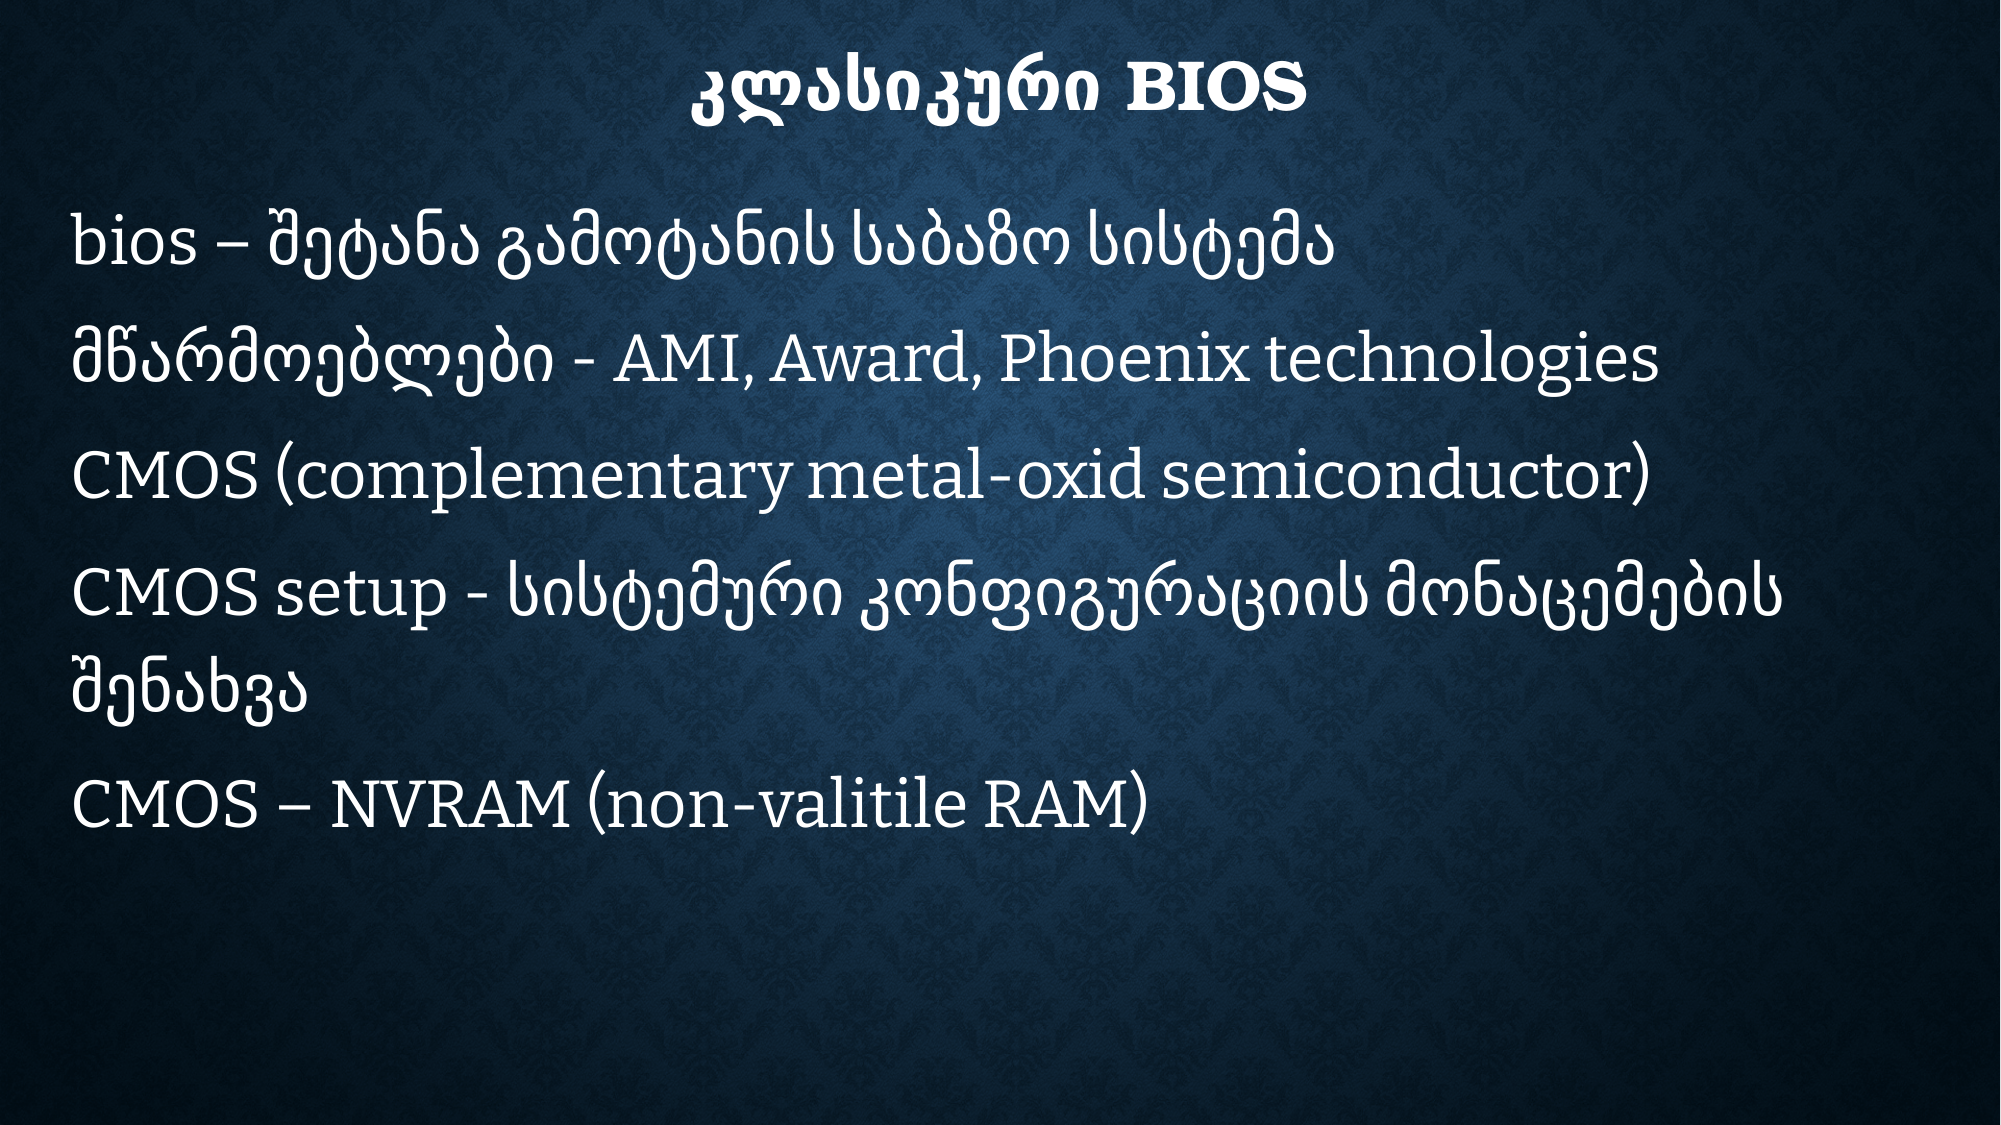

# კლასიკური bios
bios – შეტანა გამოტანის საბაზო სისტემა
მწარმოებლები - AMI, Award, Phoenix technologies
CMOS (complementary metal-oxid semiconductor)
CMOS setup - სისტემური კონფიგურაციის მონაცემების შენახვა
CMOS – NVRAM (non-valitile RAM)